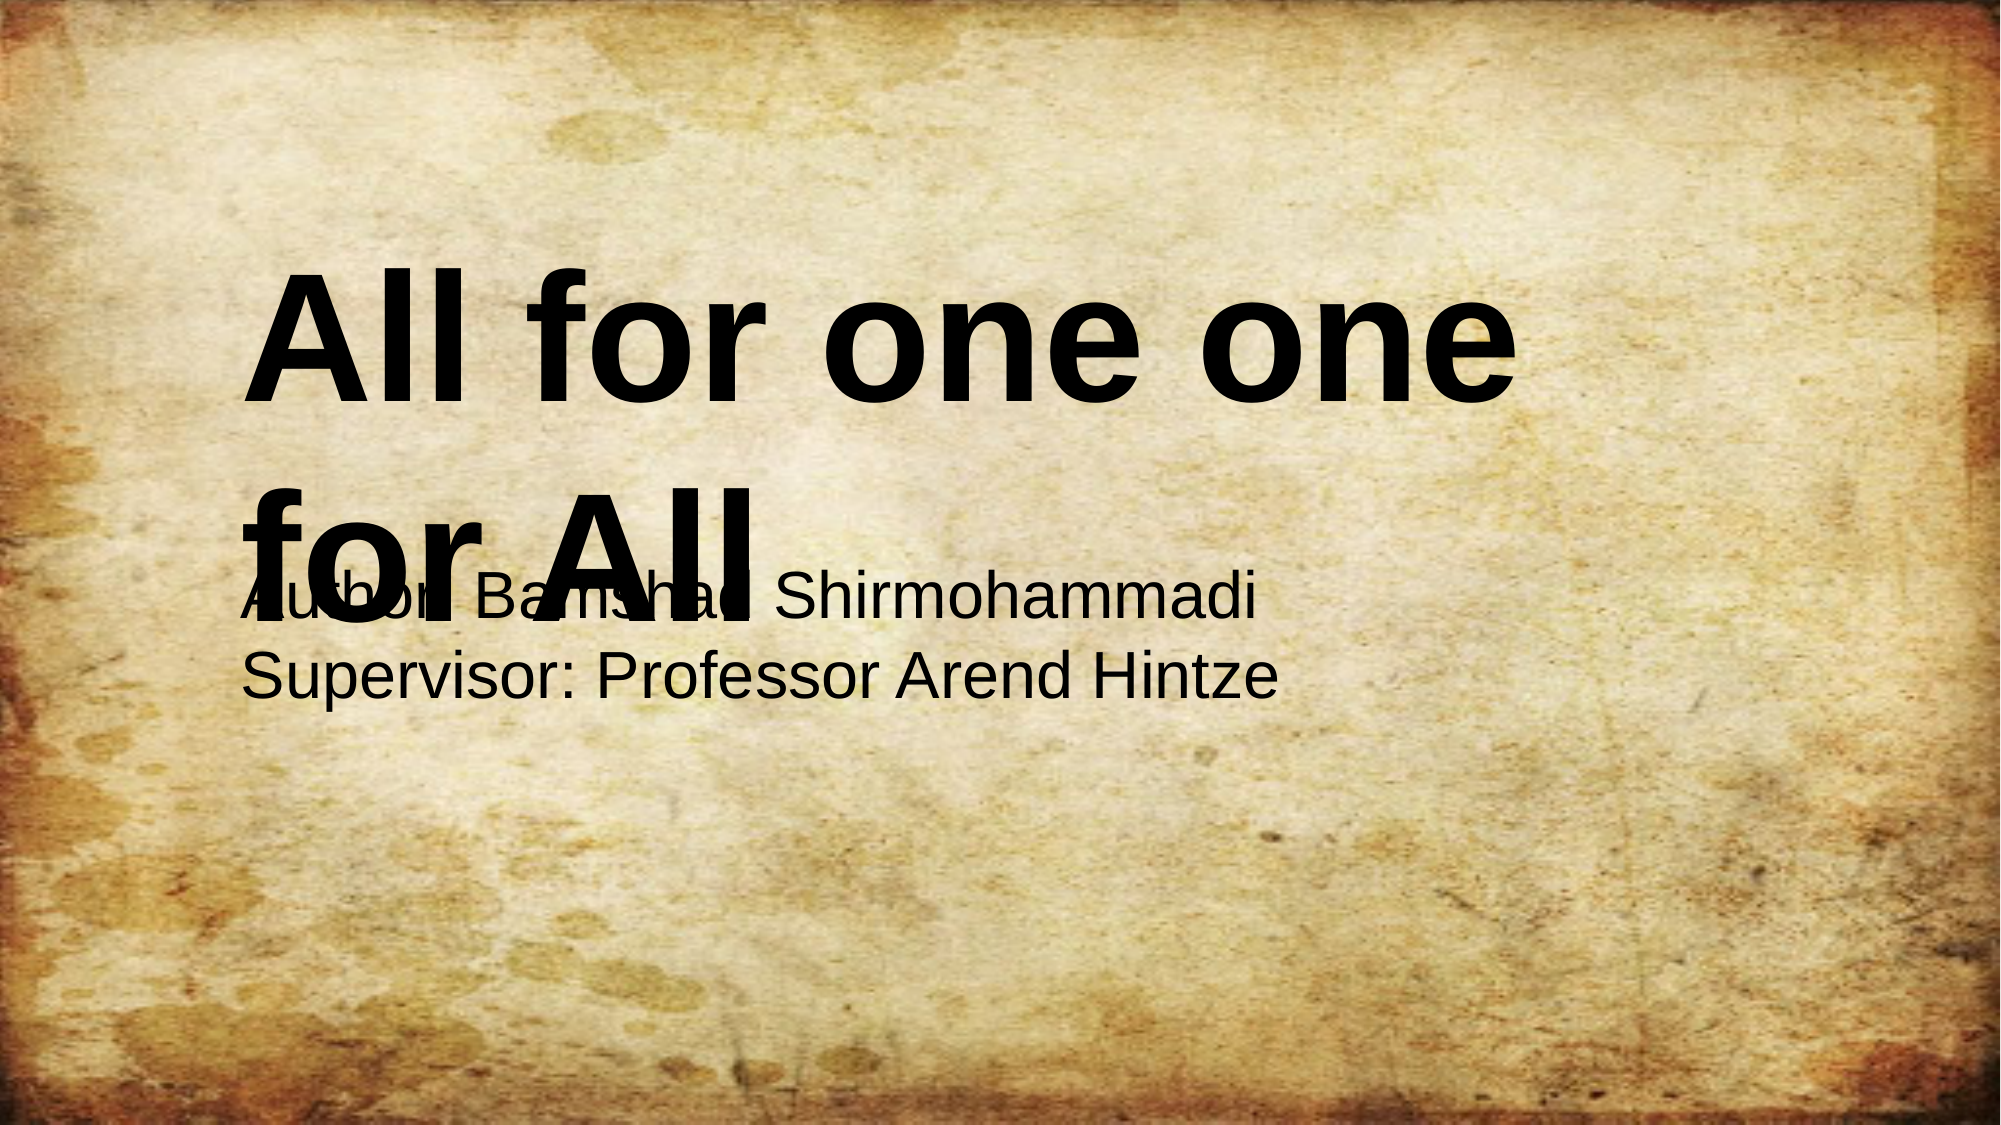

All for one one for All
Author: Bamshad Shirmohammadi
Supervisor: Professor Arend Hintze